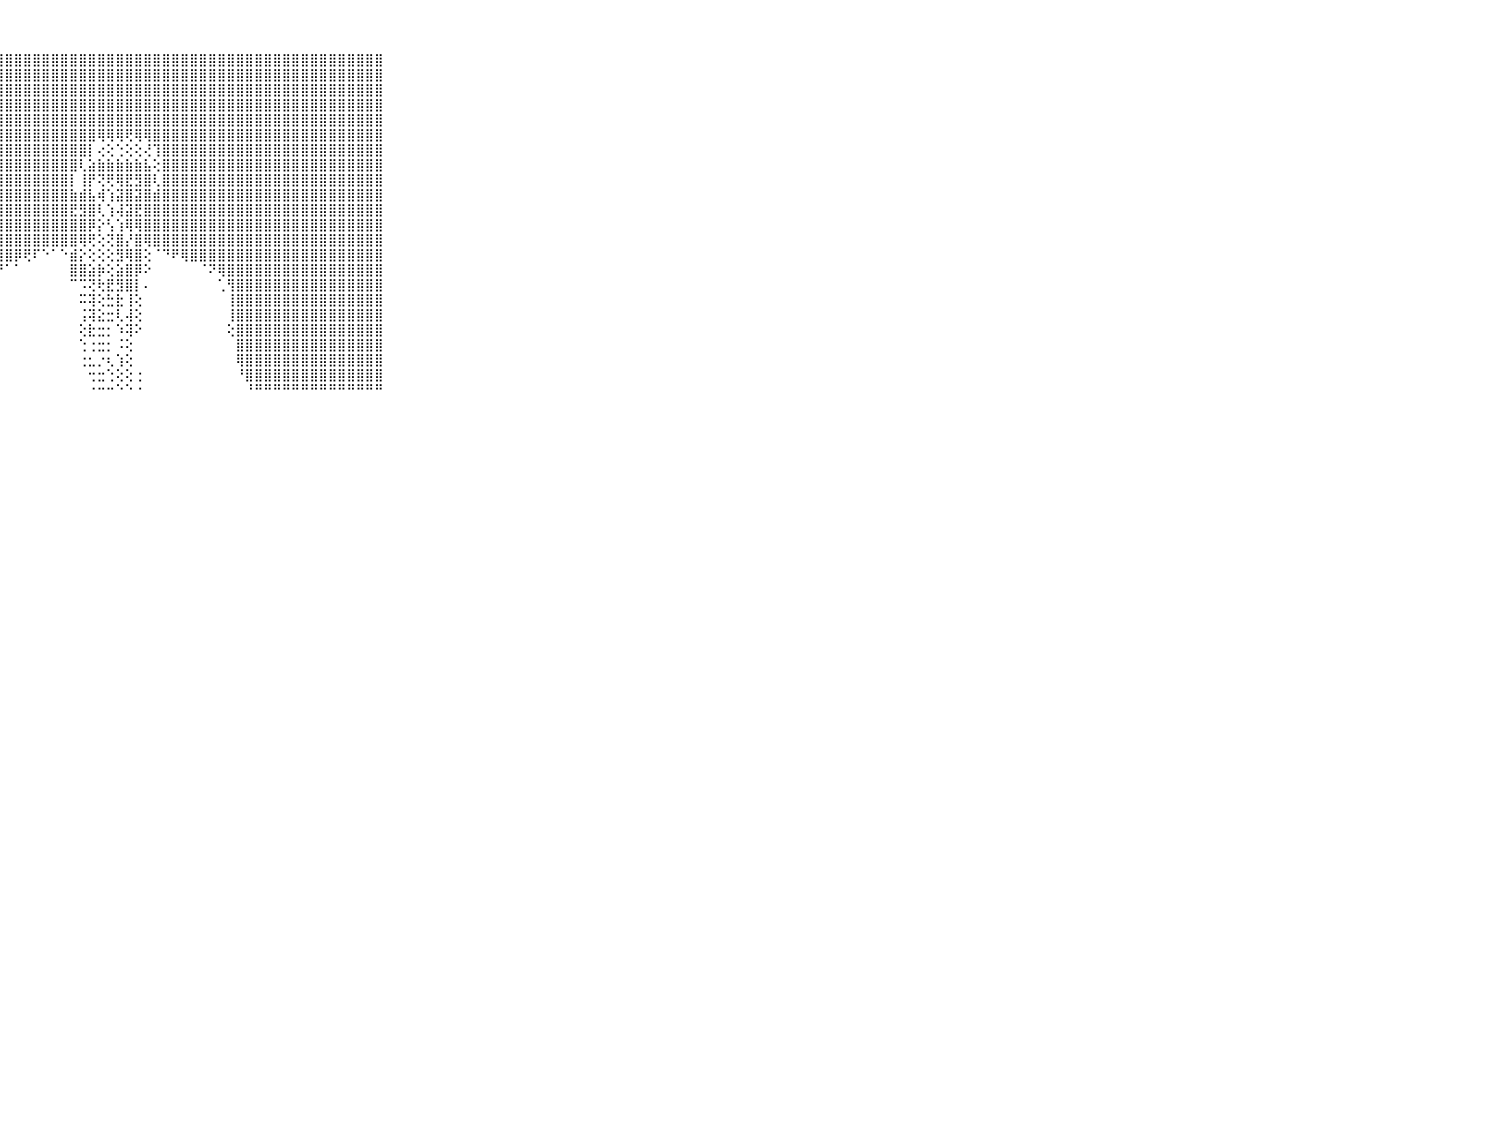

⠀⠀⠀⠀⠀⠀⠀⠀⠀⠀⠀⣿⣿⣿⣿⣿⣿⣿⣿⣿⣿⣿⣿⣿⣿⣿⣿⣿⣿⣿⣿⣿⣿⣿⣿⣿⣿⣿⣿⣿⣿⣿⣿⣿⣿⣿⣿⣿⣿⣿⣿⣿⣿⣿⣿⣿⣿⣿⣿⣿⣿⣿⣿⣿⣿⣿⣿⣿⣿⠀⠀⠀⠀⠀⠀⠀⠀⠀⠀⠀⠀
⠀⠀⠀⠀⠀⠀⠀⠀⠀⠀⠀⣿⣿⣿⣿⣿⣿⣿⣿⣿⣿⣿⣿⣿⣿⣿⣿⣿⣿⣿⣿⣿⣿⣿⣿⣿⣿⣿⣿⣿⣿⣿⣿⣿⣿⣿⣿⣿⣿⣿⣿⣿⣿⣿⣿⣿⣿⣿⣿⣿⣿⣿⣿⣿⣿⣿⣿⣿⣿⠀⠀⠀⠀⠀⠀⠀⠀⠀⠀⠀⠀
⠀⠀⠀⠀⠀⠀⠀⠀⠀⠀⠀⣿⣿⣿⣿⣿⣿⣿⣿⣿⣿⣿⣿⣿⣿⣿⣿⣿⣿⣿⣿⣿⣿⣿⣿⣿⣿⣿⣿⣿⣿⣿⣿⣿⣿⣿⣿⣿⣿⣿⣿⣿⣿⣿⣿⣿⣿⣿⣿⣿⣿⣿⣿⣿⣿⣿⣿⣿⣿⠀⠀⠀⠀⠀⠀⠀⠀⠀⠀⠀⠀
⠀⠀⠀⠀⠀⠀⠀⠀⠀⠀⠀⣿⣿⣿⣿⣿⣿⣿⣿⣿⣿⣿⣿⣿⣿⣿⣿⣿⣿⣿⣿⣿⣿⣿⣿⣿⣿⣿⣿⣿⣿⣿⣿⣿⣿⣿⣿⣿⣿⣿⣿⣿⣿⣿⣿⣿⣿⣿⣿⣿⣿⣿⣿⣿⣿⣿⣿⣿⣿⠀⠀⠀⠀⠀⠀⠀⠀⠀⠀⠀⠀
⠀⠀⠀⠀⠀⠀⠀⠀⠀⠀⠀⣿⣿⣿⣿⣿⣿⣿⣿⣿⣿⣿⣿⣿⣿⣿⣿⣿⣿⣿⣿⣿⣿⣿⣿⣿⣿⣿⣿⣿⣿⣿⣿⣿⣿⣿⣿⣿⣿⣿⣿⣿⣿⣿⣿⣿⣿⣿⣿⣿⣿⣿⣿⣿⣿⣿⣿⣿⣿⠀⠀⠀⠀⠀⠀⠀⠀⠀⠀⠀⠀
⠀⠀⠀⠀⠀⠀⠀⠀⠀⠀⠀⣿⣿⣿⣿⣿⣿⣿⣿⣿⣿⣿⣿⣿⣿⣿⣿⣿⣿⣿⣿⣿⣿⣿⣿⣿⣿⣿⢿⢿⢿⢟⢿⢿⣿⣿⣿⣿⣿⣿⣿⣿⣿⣿⣿⣿⣿⣿⣿⣿⣿⣿⣿⣿⣿⣿⣿⣿⣿⠀⠀⠀⠀⠀⠀⠀⠀⠀⠀⠀⠀
⠀⠀⠀⠀⠀⠀⠀⠀⠀⠀⠀⣿⣿⣿⣿⣿⣿⣿⣿⣿⣿⣿⣿⣿⣿⣿⣿⣿⣿⣿⣿⣿⣿⣿⣿⣿⣿⡇⢔⢕⢑⢕⢕⢜⢹⣿⣿⣿⣿⣿⣿⣿⣿⣿⣿⣿⣿⣿⣿⣿⣿⣿⣿⣿⣿⣿⣿⣿⣿⠀⠀⠀⠀⠀⠀⠀⠀⠀⠀⠀⠀
⠀⠀⠀⠀⠀⠀⠀⠀⠀⠀⠀⣿⣿⣿⣿⣿⣿⣿⣿⣿⣿⣿⣿⣿⣿⣿⣿⣿⣿⣿⣿⣿⣿⣿⣿⣿⢇⣵⣷⣷⣷⣷⣷⣧⢕⣿⣿⣿⣿⣿⣿⣿⣿⣿⣿⣿⣿⣿⣿⣿⣿⣿⣿⣿⣿⣿⣿⣿⣿⠀⠀⠀⠀⠀⠀⠀⠀⠀⠀⠀⠀
⠀⠀⠀⠀⠀⠀⠀⠀⠀⠀⠀⣿⣿⣿⣿⣿⣿⣿⣿⣿⣿⣿⣿⣿⣿⣿⣿⣿⣿⣿⣿⣿⣿⣿⣿⡇⢸⡟⢝⢟⢿⣟⣻⣿⢇⣿⣿⣿⣿⣿⣿⣿⣿⣿⣿⣿⣿⣿⣿⣿⣿⣿⣿⣿⣿⣿⣿⣿⣿⠀⠀⠀⠀⠀⠀⠀⠀⠀⠀⠀⠀
⠀⠀⠀⠀⠀⠀⠀⠀⠀⠀⠀⣿⣿⣿⣿⣿⣿⣿⣿⣿⣿⣿⣿⣿⣿⣿⣿⣿⣿⣿⣿⣿⣿⣿⣿⣷⣾⣧⢾⢱⣽⣿⣽⣿⣾⣿⣿⣿⣿⣿⣿⣿⣿⣿⣿⣿⣿⣿⣿⣿⣿⣿⣿⣿⣿⣿⣿⣿⣿⠀⠀⠀⠀⠀⠀⠀⠀⠀⠀⠀⠀
⠀⠀⠀⠀⠀⠀⠀⠀⠀⠀⠀⣿⣿⣿⣿⣿⣿⣿⣿⣿⣿⣿⣿⣿⣿⣿⣿⣿⣿⣿⣿⣿⣿⣿⣿⣟⣻⣿⢇⢱⢼⣽⣟⣿⣿⣿⣿⣿⣿⣿⣿⣿⣿⣿⣿⣿⣿⣿⣿⣿⣿⣿⣿⣿⣿⣿⣿⣿⣿⠀⠀⠀⠀⠀⠀⠀⠀⠀⠀⠀⠀
⠀⠀⠀⠀⠀⠀⠀⠀⠀⠀⠀⣿⣿⣿⣿⣿⣿⣿⣿⣿⣿⣿⣿⣿⣿⣿⣿⣿⣿⣿⣿⣿⣿⣿⣿⣿⣿⡿⡕⢣⢱⢿⢿⣿⣿⣿⣿⣿⣿⣿⣿⣿⣿⣿⣿⣿⣿⣿⣿⣿⣿⣿⣿⣿⣿⣿⣿⣿⣿⠀⠀⠀⠀⠀⠀⠀⠀⠀⠀⠀⠀
⠀⠀⠀⠀⠀⠀⠀⠀⠀⠀⠀⣿⣿⣿⣿⣿⣿⣿⣿⣿⣿⣿⣿⣿⣿⣿⣿⣿⣿⣿⣿⣿⣿⣿⣿⣿⢿⢟⢕⢝⣿⡜⣿⢿⣿⣿⣿⣿⣿⣿⣿⣿⣿⣿⣿⣿⣿⣿⣿⣿⣿⣿⣿⣿⣿⣿⣿⣿⣿⠀⠀⠀⠀⠀⠀⠀⠀⠀⠀⠀⠀
⠀⠀⠀⠀⠀⠀⠀⠀⠀⠀⠀⣿⣿⣿⣿⣿⣿⣿⣿⣿⣿⣿⣿⣿⣿⣿⣿⣿⣿⡿⢟⠏⠑⠁⠑⣾⡕⢕⢕⢕⣻⢿⣿⢕⠈⠙⠟⢿⣿⣿⣿⣿⣿⣿⣿⣿⣿⣿⣿⣿⣿⣿⣿⣿⣿⣿⣿⣿⣿⠀⠀⠀⠀⠀⠀⠀⠀⠀⠀⠀⠀
⠀⠀⠀⠀⠀⠀⠀⠀⠀⠀⠀⣿⣿⣿⣿⣿⣿⣿⣿⣿⣿⣿⣿⣿⣿⣿⡟⠙⠁⠁⠀⠀⠀⠀⠀⣿⣿⣵⡷⢕⣵⣿⡿⠕⠀⠀⠀⠀⠀⠈⠝⢿⣿⣿⣿⣿⣿⣿⣿⣿⣿⣿⣿⣿⣿⣿⣿⣿⣿⠀⠀⠀⠀⠀⠀⠀⠀⠀⠀⠀⠀
⠀⠀⠀⠀⠀⠀⠀⠀⠀⠀⠀⣿⣿⣿⣿⣿⣿⣿⣿⣿⣿⣿⣿⣿⣿⣿⢕⠀⠀⠀⠀⠀⠀⠀⠀⠉⠩⢝⢗⣟⣻⣿⡇⠄⠀⠀⠀⠀⠀⠀⠀⢁⢻⣿⣿⣿⣿⣿⣿⣿⣿⣿⣿⣿⣿⣿⣿⣿⣿⠀⠀⠀⠀⠀⠀⠀⠀⠀⠀⠀⠀
⠀⠀⠀⠀⠀⠀⠀⠀⠀⠀⠀⣿⣿⣿⣿⣿⣿⣿⣿⣿⣿⣿⣿⣿⣿⣿⠄⠀⠀⠀⠀⠀⠀⠀⠀⠀⠭⢽⢕⣓⣗⢸⢕⠀⠀⠀⠀⠀⠀⠀⠀⠀⢸⣿⣿⣿⣿⣿⣿⣿⣿⣿⣿⣿⣿⣿⣿⣿⣿⠀⠀⠀⠀⠀⠀⠀⠀⠀⠀⠀⠀
⠀⠀⠀⠀⠀⠀⠀⠀⠀⠀⠀⣿⣿⣿⣿⣿⣿⣿⣿⣿⣿⣿⣿⣿⣿⡏⠀⠀⠀⠀⠀⠀⠀⠀⠀⠀⢨⢽⣕⣒⢇⢼⢕⠀⠀⠀⠀⠀⠀⠀⠀⠀⢸⣿⣿⣿⣿⣿⣿⣿⣿⣿⣿⣿⣿⣿⣿⣿⣿⠀⠀⠀⠀⠀⠀⠀⠀⠀⠀⠀⠀
⠀⠀⠀⠀⠀⠀⠀⠀⠀⠀⠀⣿⣿⣿⣿⣿⣿⣿⣿⣿⣿⣿⣿⣿⣿⡇⠀⠀⠀⠀⠀⠀⠀⠀⠀⠀⢕⣗⣒⡂⠱⢽⠕⠀⠀⠀⠀⠀⠀⠀⠀⠀⢕⣿⣿⣿⣿⣿⣿⣿⣿⣿⣿⣿⣿⣿⣿⣿⣿⠀⠀⠀⠀⠀⠀⠀⠀⠀⠀⠀⠀
⠀⠀⠀⠀⠀⠀⠀⠀⠀⠀⠀⣿⣿⣿⣿⣿⣿⣿⣿⣿⣿⣿⣿⣿⣿⡇⠀⠀⠀⠀⠀⠀⠀⠀⠀⠀⢑⢐⣒⡂⠨⢕⠀⠀⠀⠀⠀⠀⠀⠀⠀⠀⠀⣿⣿⣿⣿⣿⣿⣿⣿⣿⣿⣿⣿⣿⣿⣿⣿⠀⠀⠀⠀⠀⠀⠀⠀⠀⠀⠀⠀
⠀⠀⠀⠀⠀⠀⠀⠀⠀⠀⠀⣿⣿⣿⣿⣿⣿⣿⣿⣿⣿⣿⣿⣿⣿⡇⠀⠀⠀⠀⠀⠀⠀⠀⠀⠀⢐⣂⡐⢆⢱⢕⠀⠀⠀⠀⠀⠀⠀⠀⠀⠀⠀⢿⣿⣿⣿⣿⣿⣿⣿⣿⣿⣿⣿⣿⣿⣿⣿⠀⠀⠀⠀⠀⠀⠀⠀⠀⠀⠀⠀
⠀⠀⠀⠀⠀⠀⠀⠀⠀⠀⠀⣿⣿⣿⣿⣿⣿⣿⣿⣿⣿⣿⣿⣿⡟⠑⠀⠀⠀⠀⠀⠀⠀⠀⠀⠀⠀⢒⣒⢑⢕⢕⢐⠀⠀⠀⠀⠀⠀⠀⠀⠀⠀⠘⣿⣿⣿⣿⣿⣿⣿⣿⣿⣿⣿⣿⣿⣿⣿⠀⠀⠀⠀⠀⠀⠀⠀⠀⠀⠀⠀
⠀⠀⠀⠀⠀⠀⠀⠀⠀⠀⠀⠛⠛⠛⠛⠛⠛⠛⠛⠛⠛⠛⠛⠛⠑⠀⠀⠀⠀⠀⠀⠀⠀⠀⠀⠀⠀⠐⠒⠒⠑⠑⠐⠀⠀⠀⠀⠀⠀⠀⠀⠀⠀⠀⠘⠛⠛⠛⠛⠛⠛⠛⠛⠛⠛⠛⠛⠛⠛⠀⠀⠀⠀⠀⠀⠀⠀⠀⠀⠀⠀